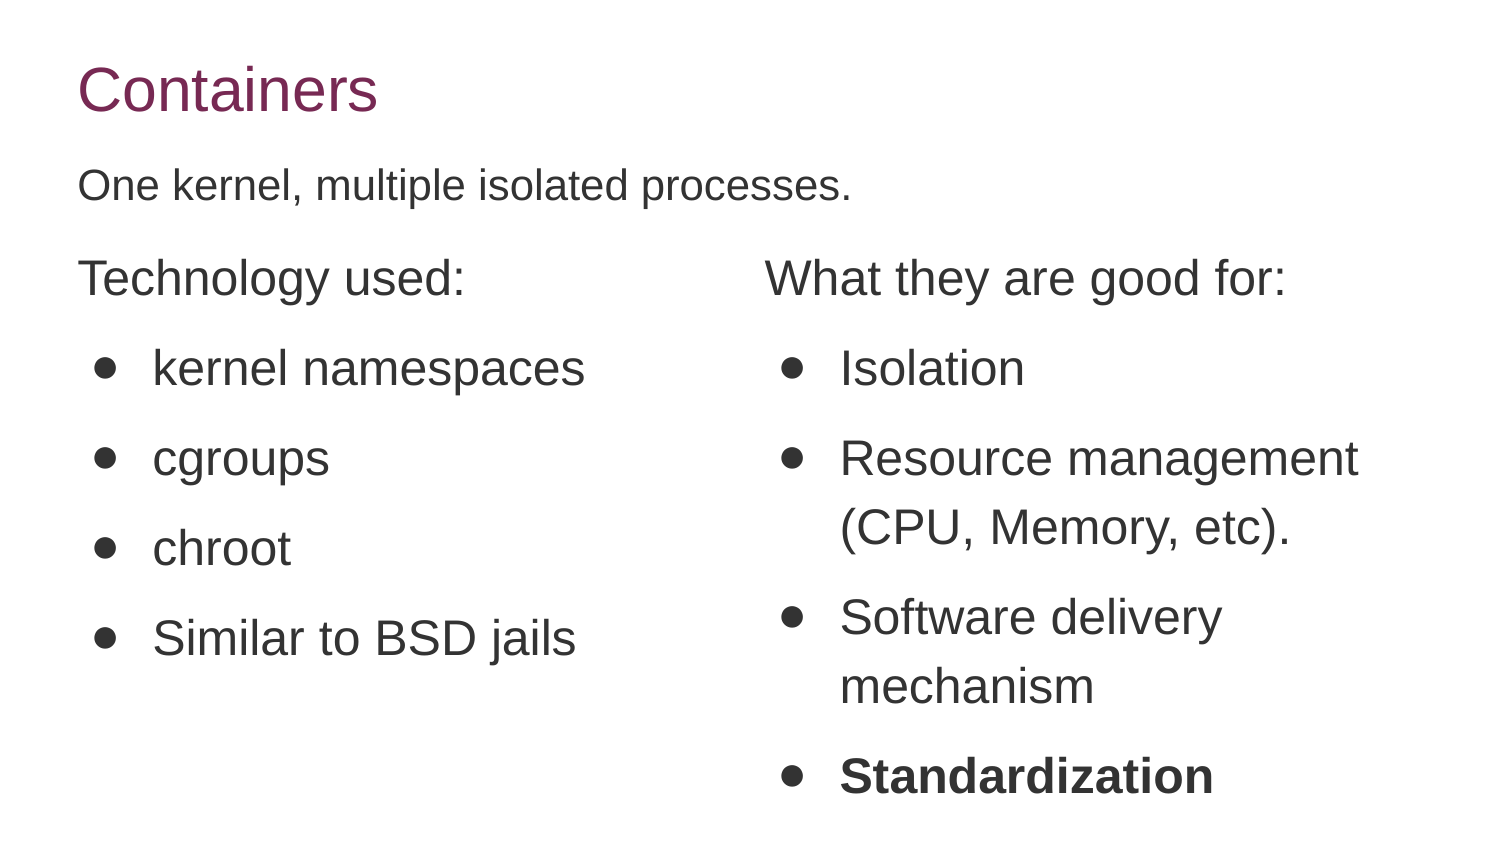

# Containers
One kernel, multiple isolated processes.
Technology used:
kernel namespaces
cgroups
chroot
Similar to BSD jails
What they are good for:
Isolation
Resource management (CPU, Memory, etc).
Software delivery mechanism
Standardization